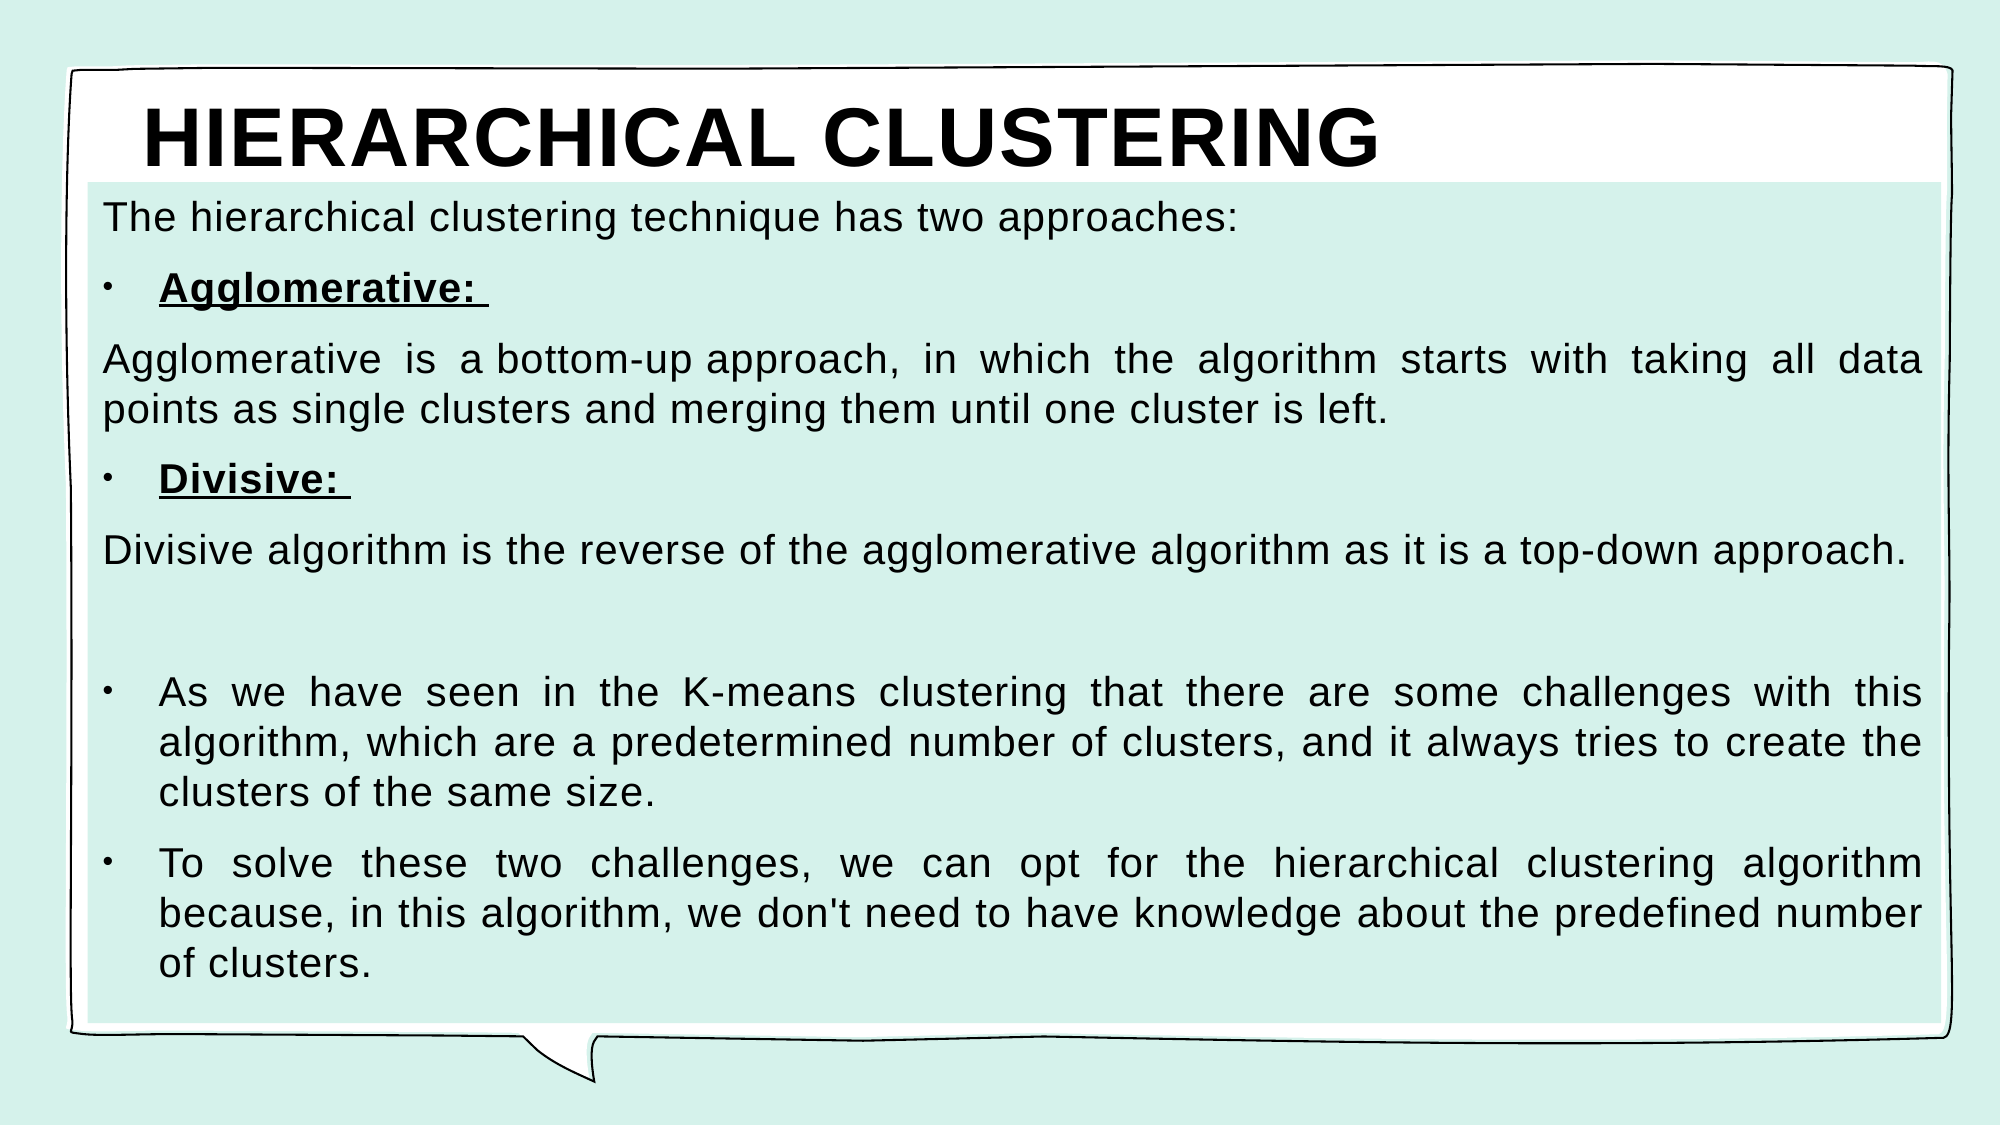

# HIERARCHICAL CLUSTERING
The hierarchical clustering technique has two approaches:
Agglomerative:
Agglomerative is a bottom-up approach, in which the algorithm starts with taking all data points as single clusters and merging them until one cluster is left.
Divisive:
Divisive algorithm is the reverse of the agglomerative algorithm as it is a top-down approach.

As we have seen in the K-means clustering that there are some challenges with this algorithm, which are a predetermined number of clusters, and it always tries to create the clusters of the same size.
To solve these two challenges, we can opt for the hierarchical clustering algorithm because, in this algorithm, we don't need to have knowledge about the predefined number of clusters.